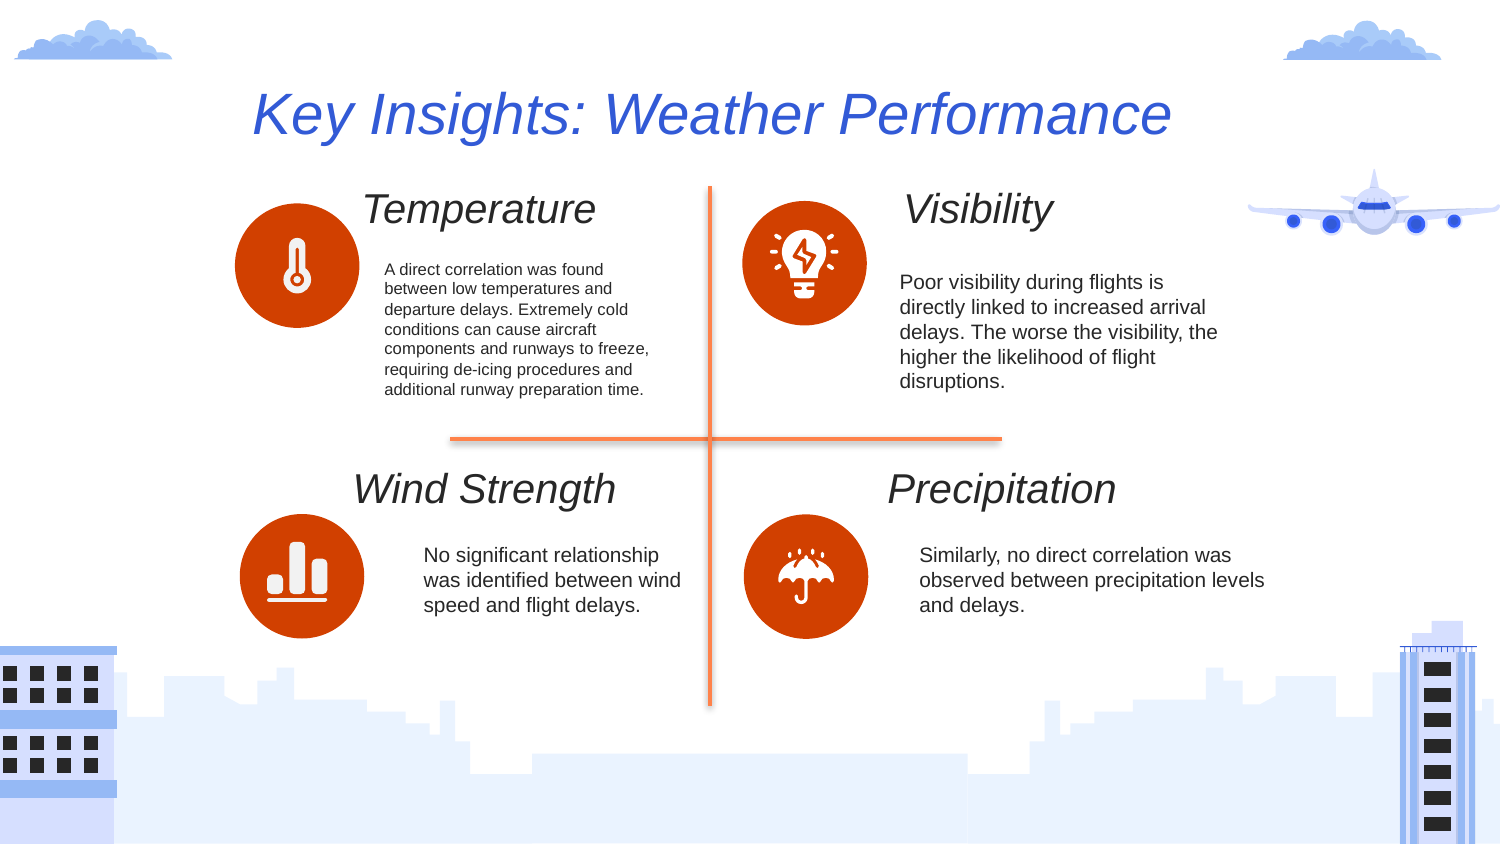

Key Insights: Weather Performance

# Temperature
Visibility

A direct correlation was found between low temperatures and departure delays. Extremely cold conditions can cause aircraft components and runways to freeze, requiring de-icing procedures and additional runway preparation time.
Poor visibility during flights is directly linked to increased arrival delays. The worse the visibility, the higher the likelihood of flight disruptions.
Precipitation
Wind Strength

No significant relationship was identified between wind speed and flight delays.
Similarly, no direct correlation was observed between precipitation levels and delays.